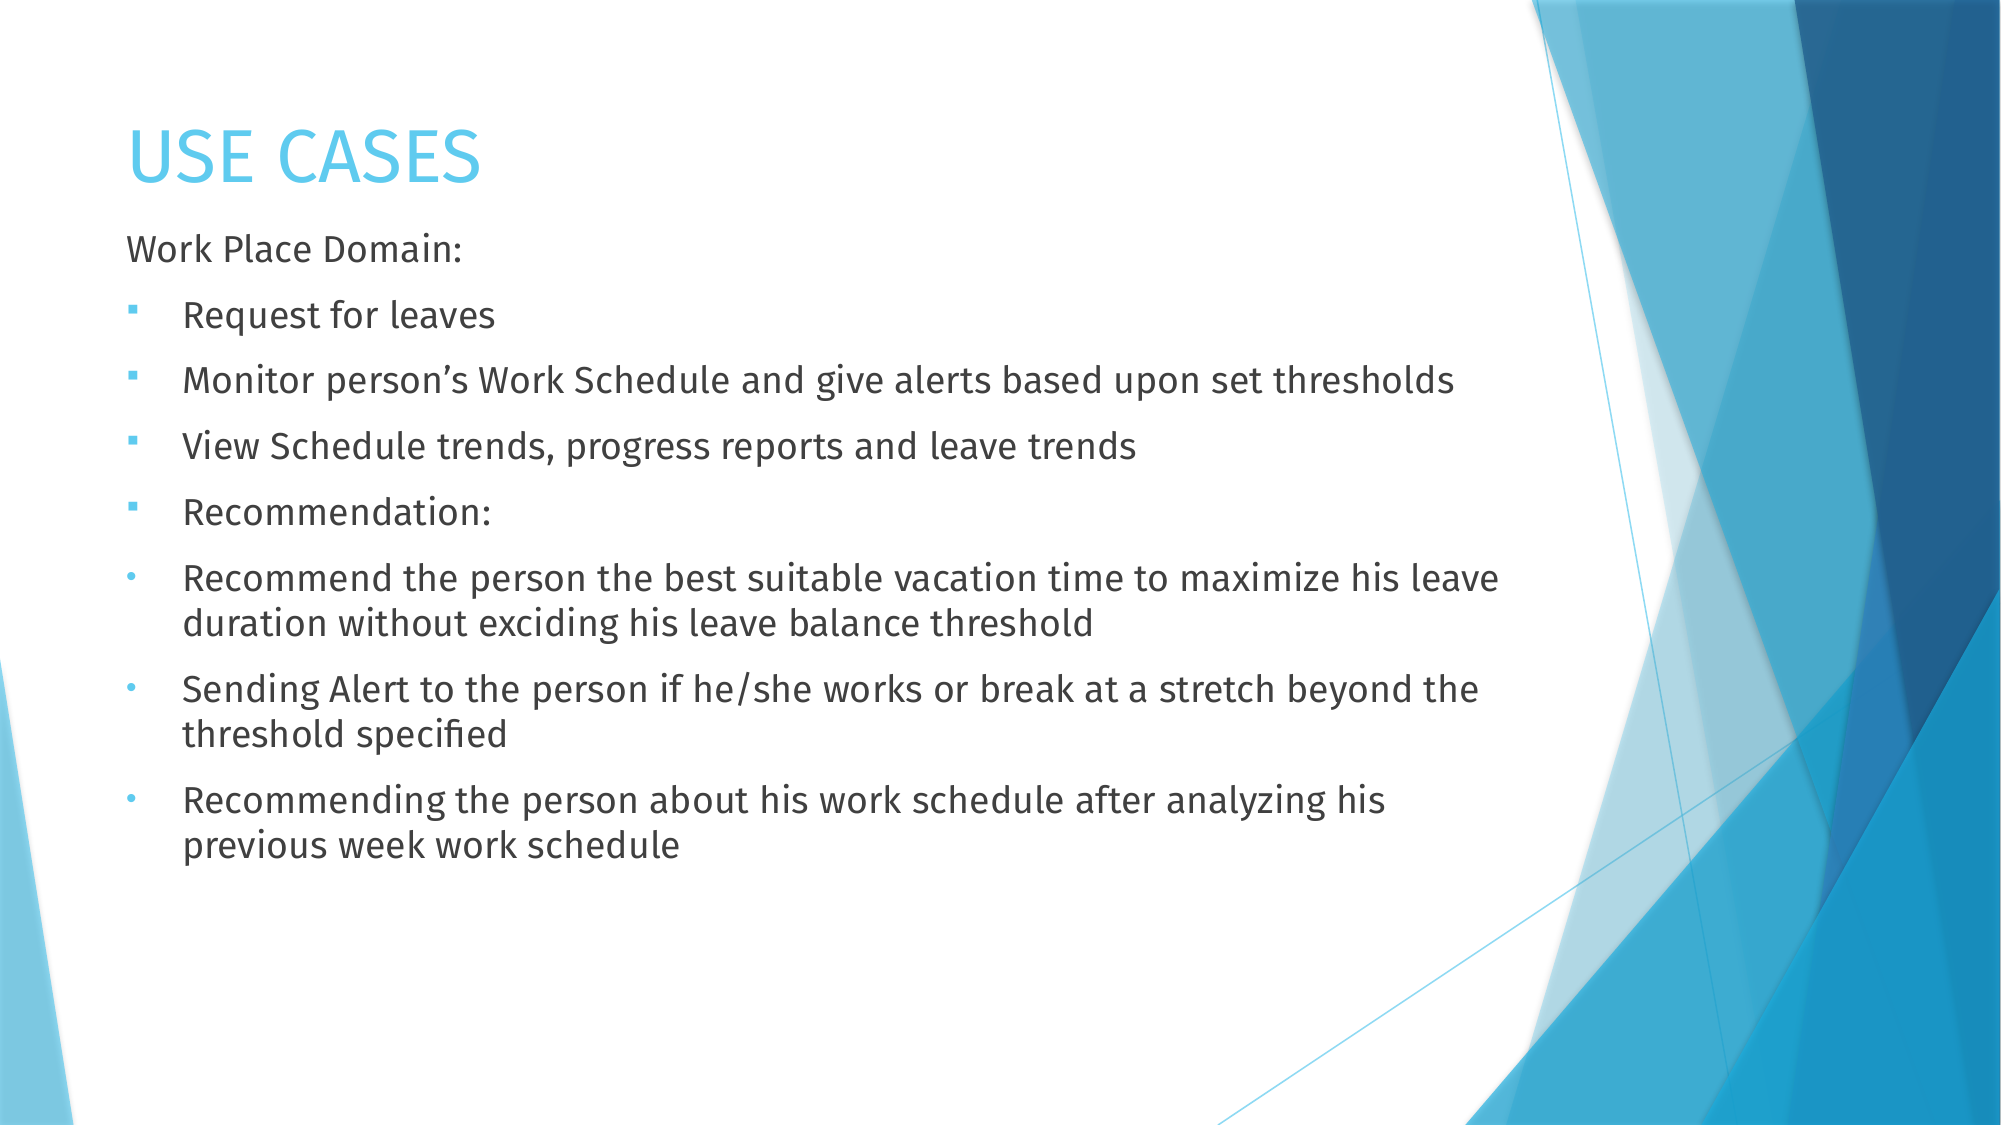

# USE CASES
Work Place Domain:
Request for leaves
Monitor person’s Work Schedule and give alerts based upon set thresholds
View Schedule trends, progress reports and leave trends
Recommendation:
Recommend the person the best suitable vacation time to maximize his leave duration without exciding his leave balance threshold
Sending Alert to the person if he/she works or break at a stretch beyond the threshold specified
Recommending the person about his work schedule after analyzing his previous week work schedule